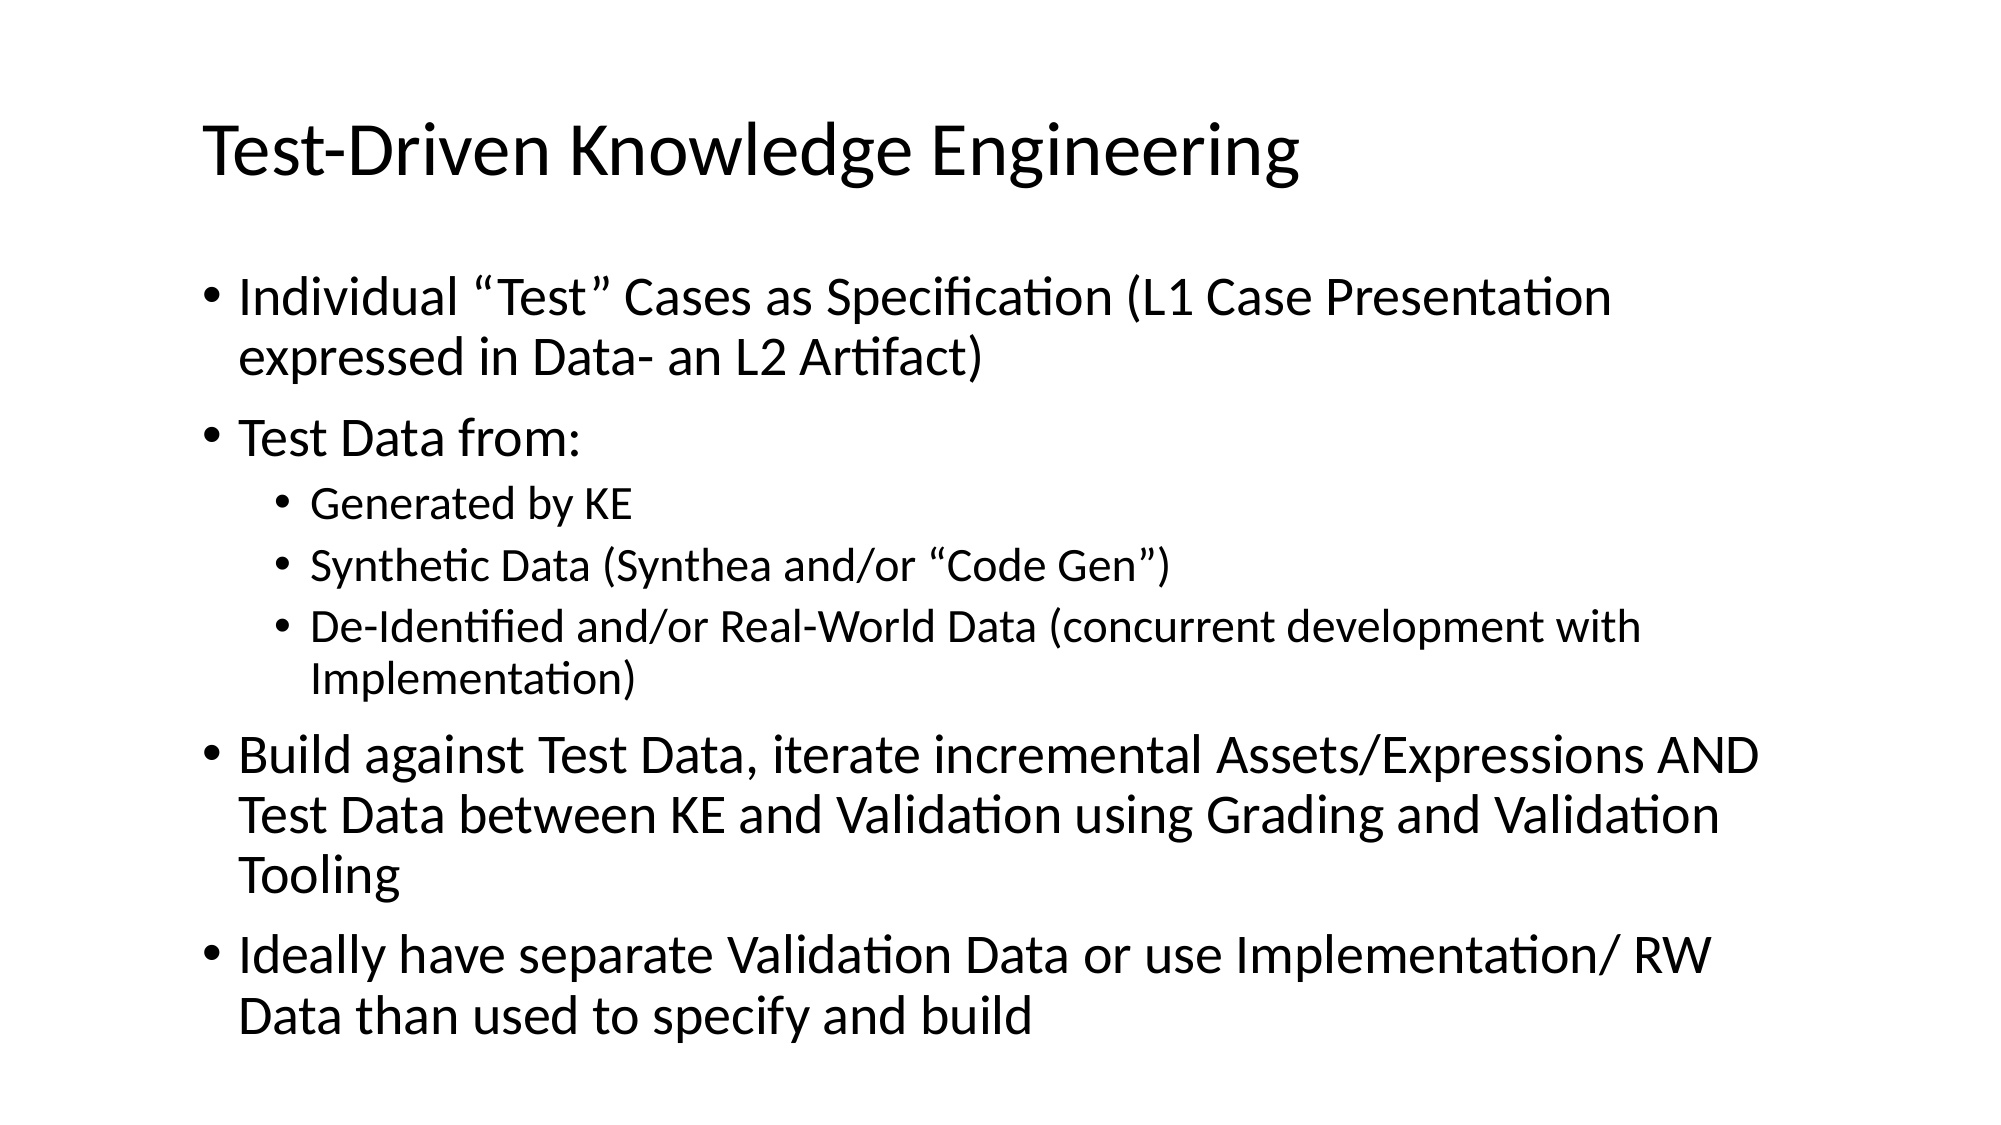

# Test-Driven Knowledge Engineering
Individual “Test” Cases as Specification (L1 Case Presentation expressed in Data- an L2 Artifact)
Test Data from:
Generated by KE
Synthetic Data (Synthea and/or “Code Gen”)
De-Identified and/or Real-World Data (concurrent development with Implementation)
Build against Test Data, iterate incremental Assets/Expressions AND Test Data between KE and Validation using Grading and Validation Tooling
Ideally have separate Validation Data or use Implementation/ RW Data than used to specify and build